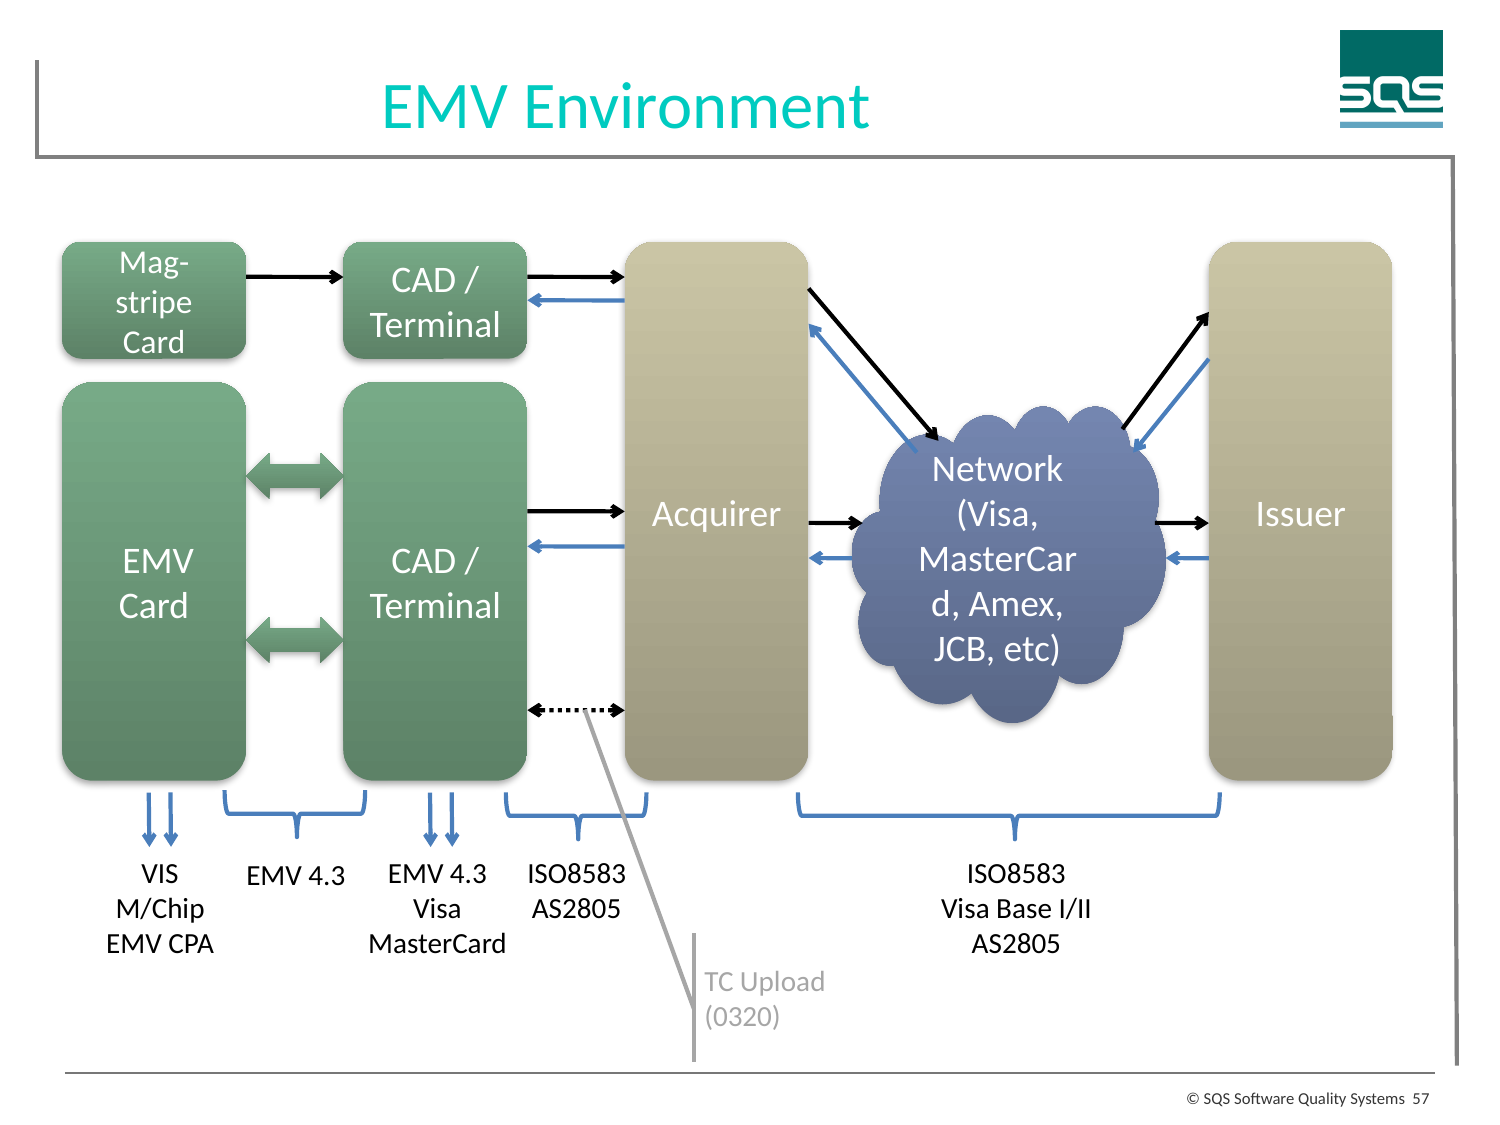

EMV Environment
Mag-stripe Card
CAD / Terminal
Acquirer
Issuer
 EMV Card
CAD / Terminal
Network
(Visa, MasterCard, Amex, JCB, etc)

VIS
M/Chip
EMV CPA
EMV 4.3
Visa
MasterCard
ISO8583
AS2805
ISO8583
Visa Base I/II
AS2805
EMV 4.3
TC Upload (0320)
57
© SQS Software Quality Systems